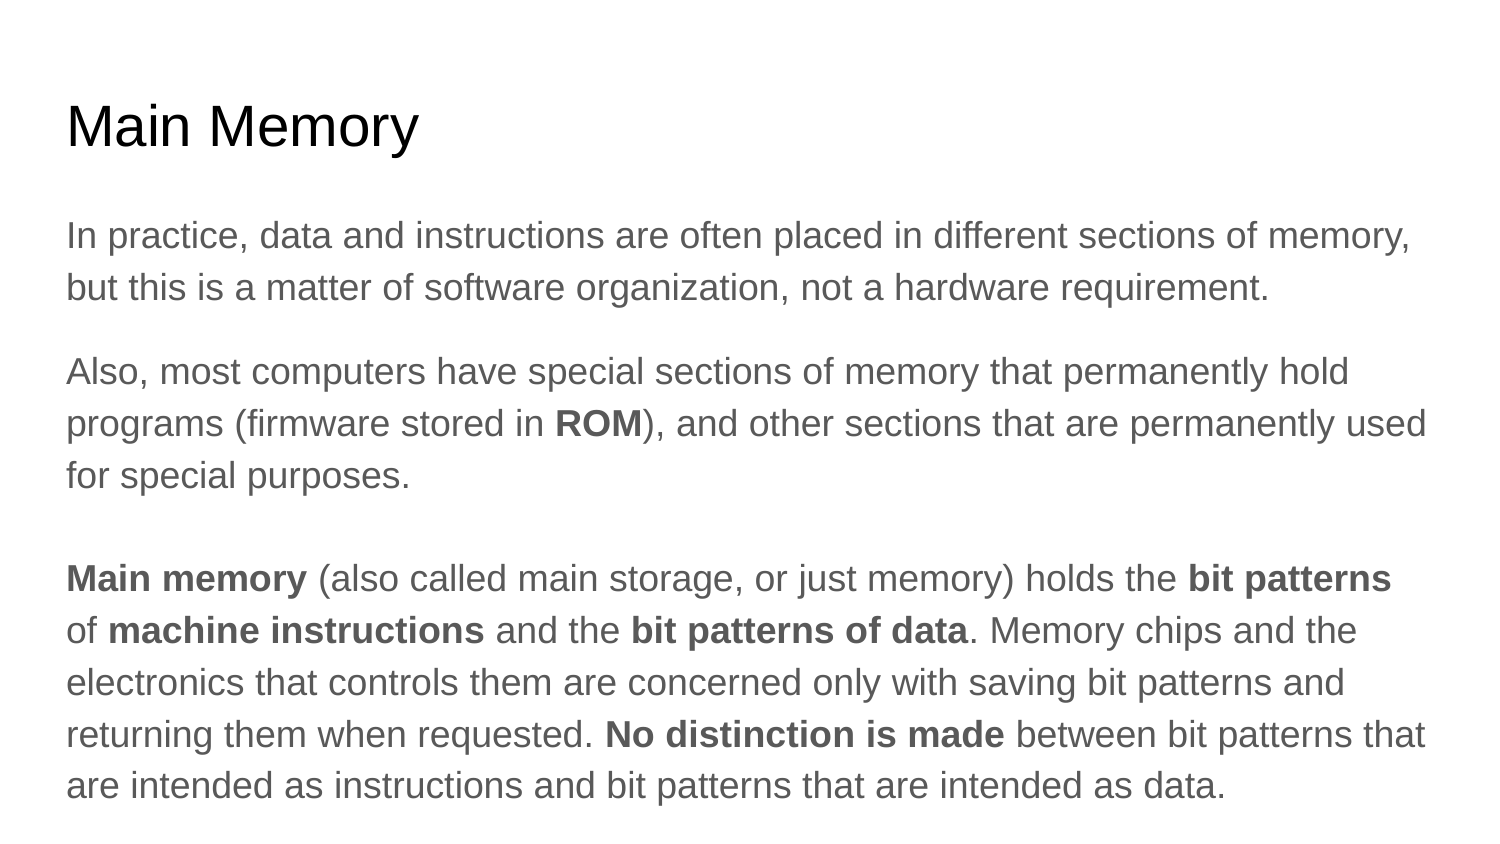

# Main Memory
In practice, data and instructions are often placed in different sections of memory, but this is a matter of software organization, not a hardware requirement.
Also, most computers have special sections of memory that permanently hold programs (firmware stored in ROM), and other sections that are permanently used for special purposes.
Main memory (also called main storage, or just memory) holds the bit patterns of machine instructions and the bit patterns of data. Memory chips and the electronics that controls them are concerned only with saving bit patterns and returning them when requested. No distinction is made between bit patterns that are intended as instructions and bit patterns that are intended as data.